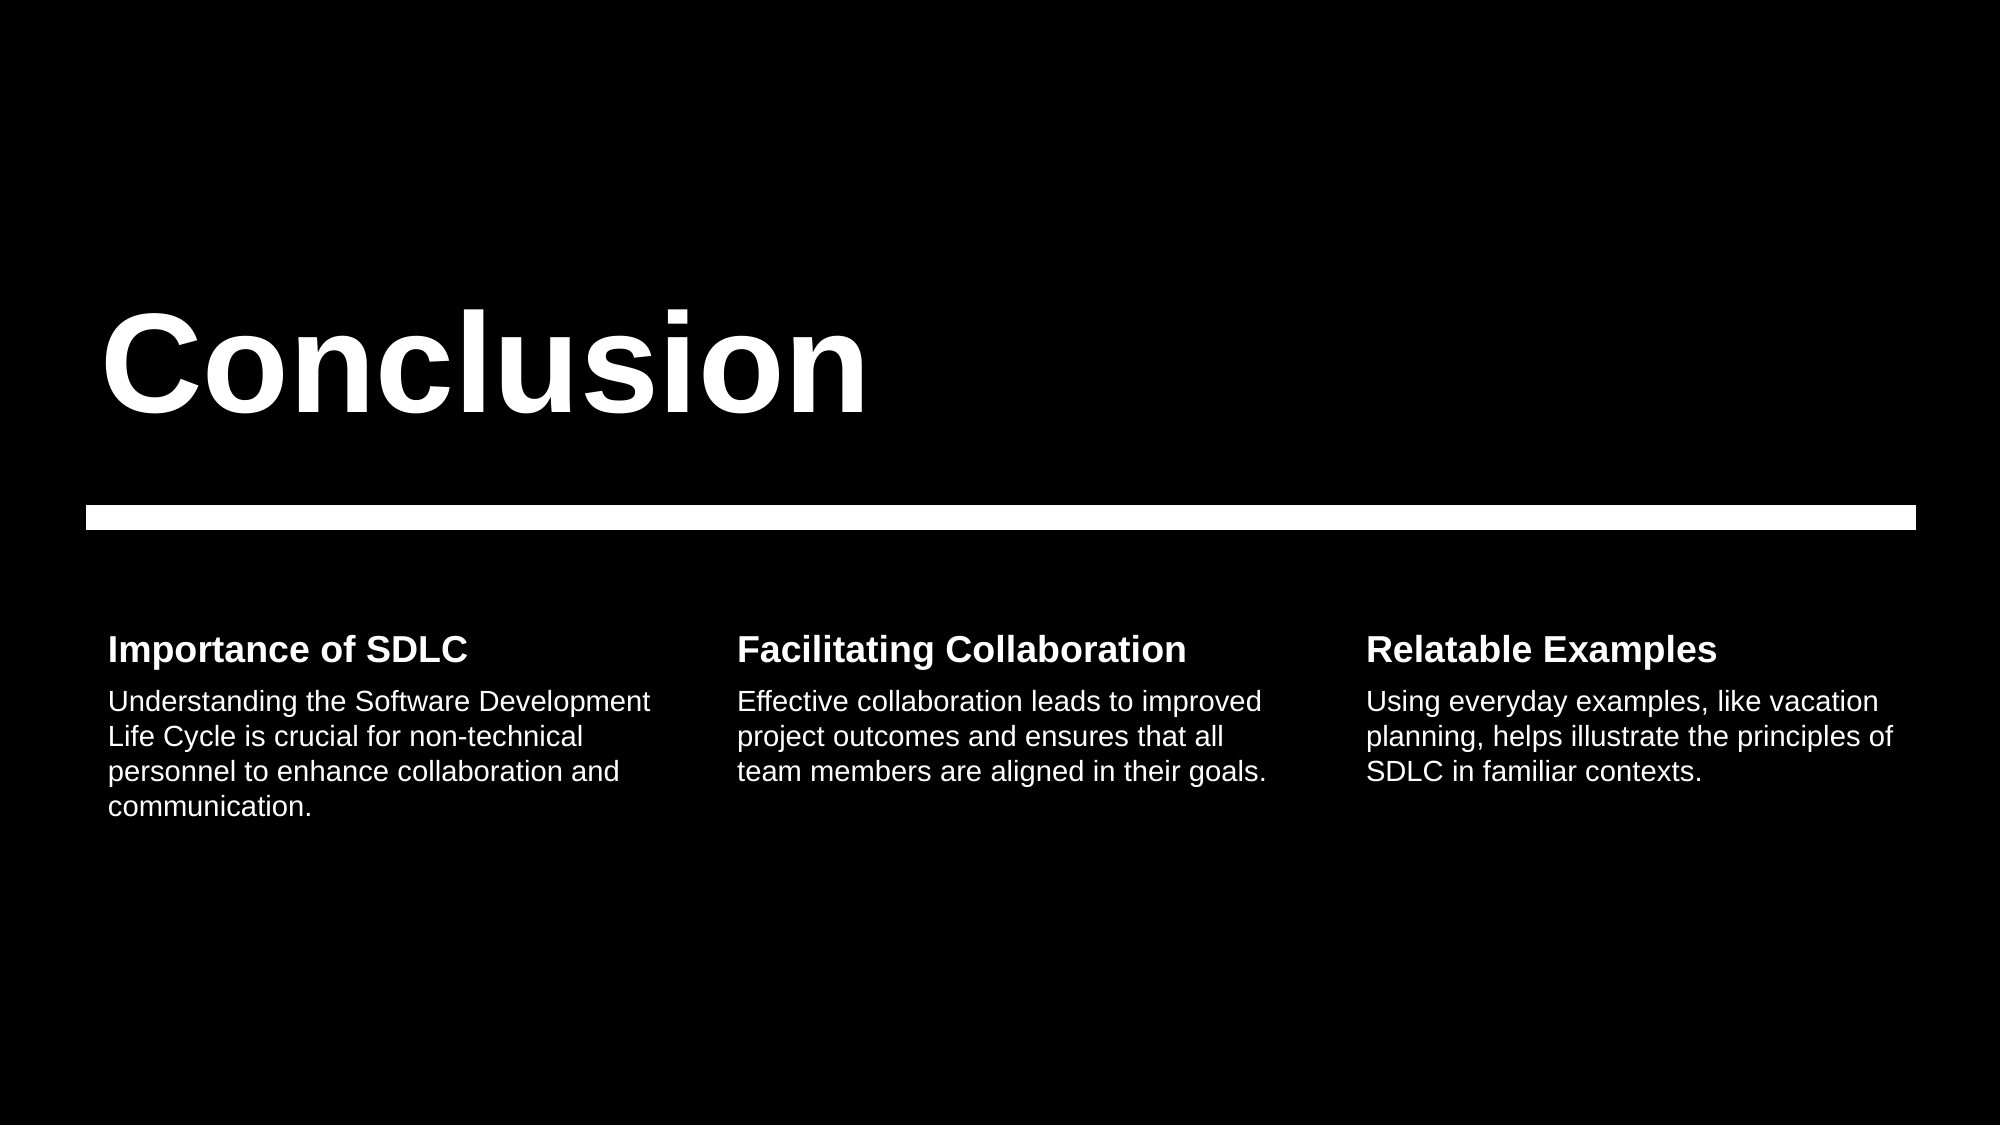

# Conclusion

Importance of SDLC
Understanding the Software Development Life Cycle is crucial for non-technical personnel to enhance collaboration and communication.
Facilitating Collaboration
Effective collaboration leads to improved project outcomes and ensures that all team members are aligned in their goals.
Relatable Examples
Using everyday examples, like vacation planning, helps illustrate the principles of SDLC in familiar contexts.